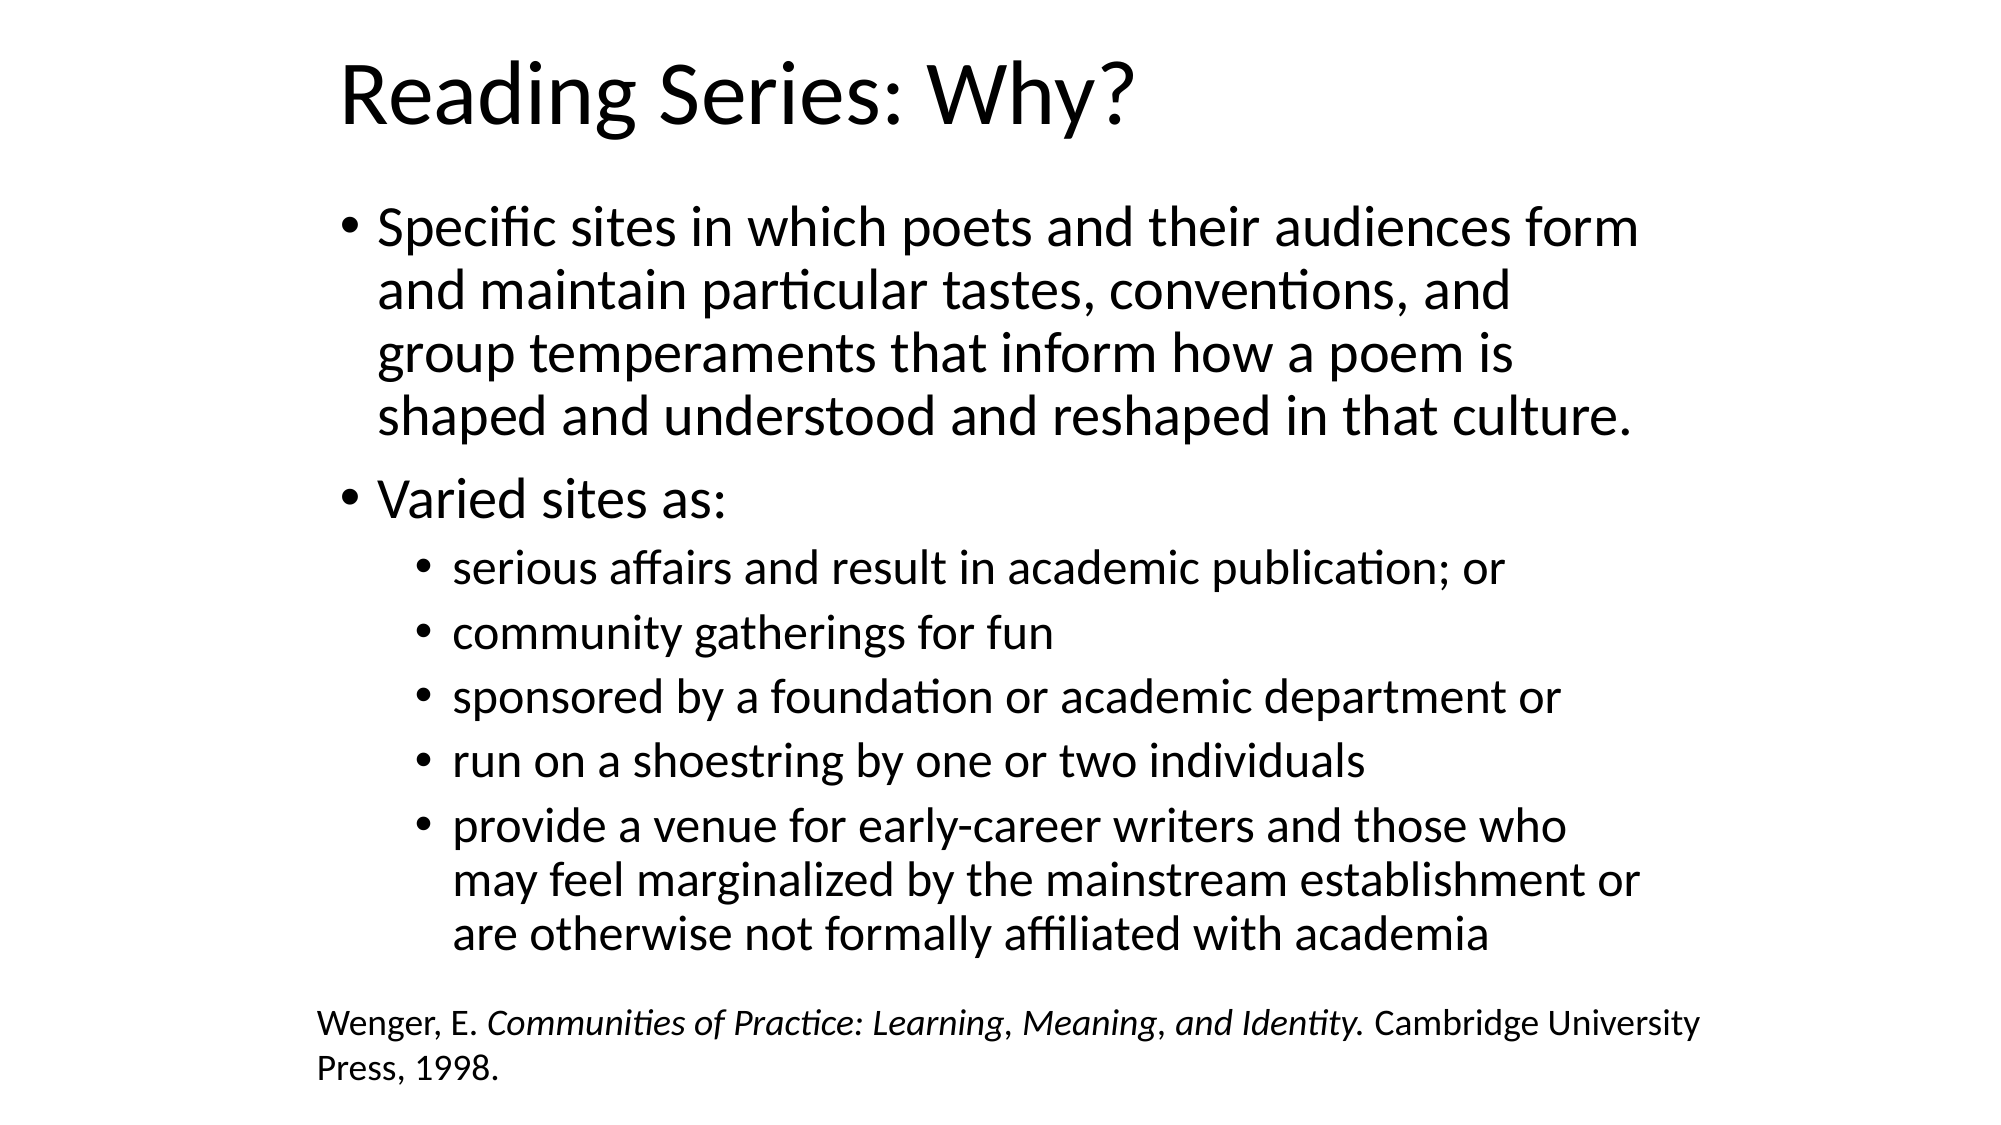

# Reading Series: Why?
Specific sites in which poets and their audiences form and maintain particular tastes, conventions, and group temperaments that inform how a poem is shaped and understood and reshaped in that culture.
Varied sites as:
serious affairs and result in academic publication; or
community gatherings for fun
sponsored by a foundation or academic department or
run on a shoestring by one or two individuals
provide a venue for early-career writers and those who may feel marginalized by the mainstream establishment or are otherwise not formally affiliated with academia
Wenger, E. Communities of Practice: Learning, Meaning, and Identity. Cambridge University Press, 1998.